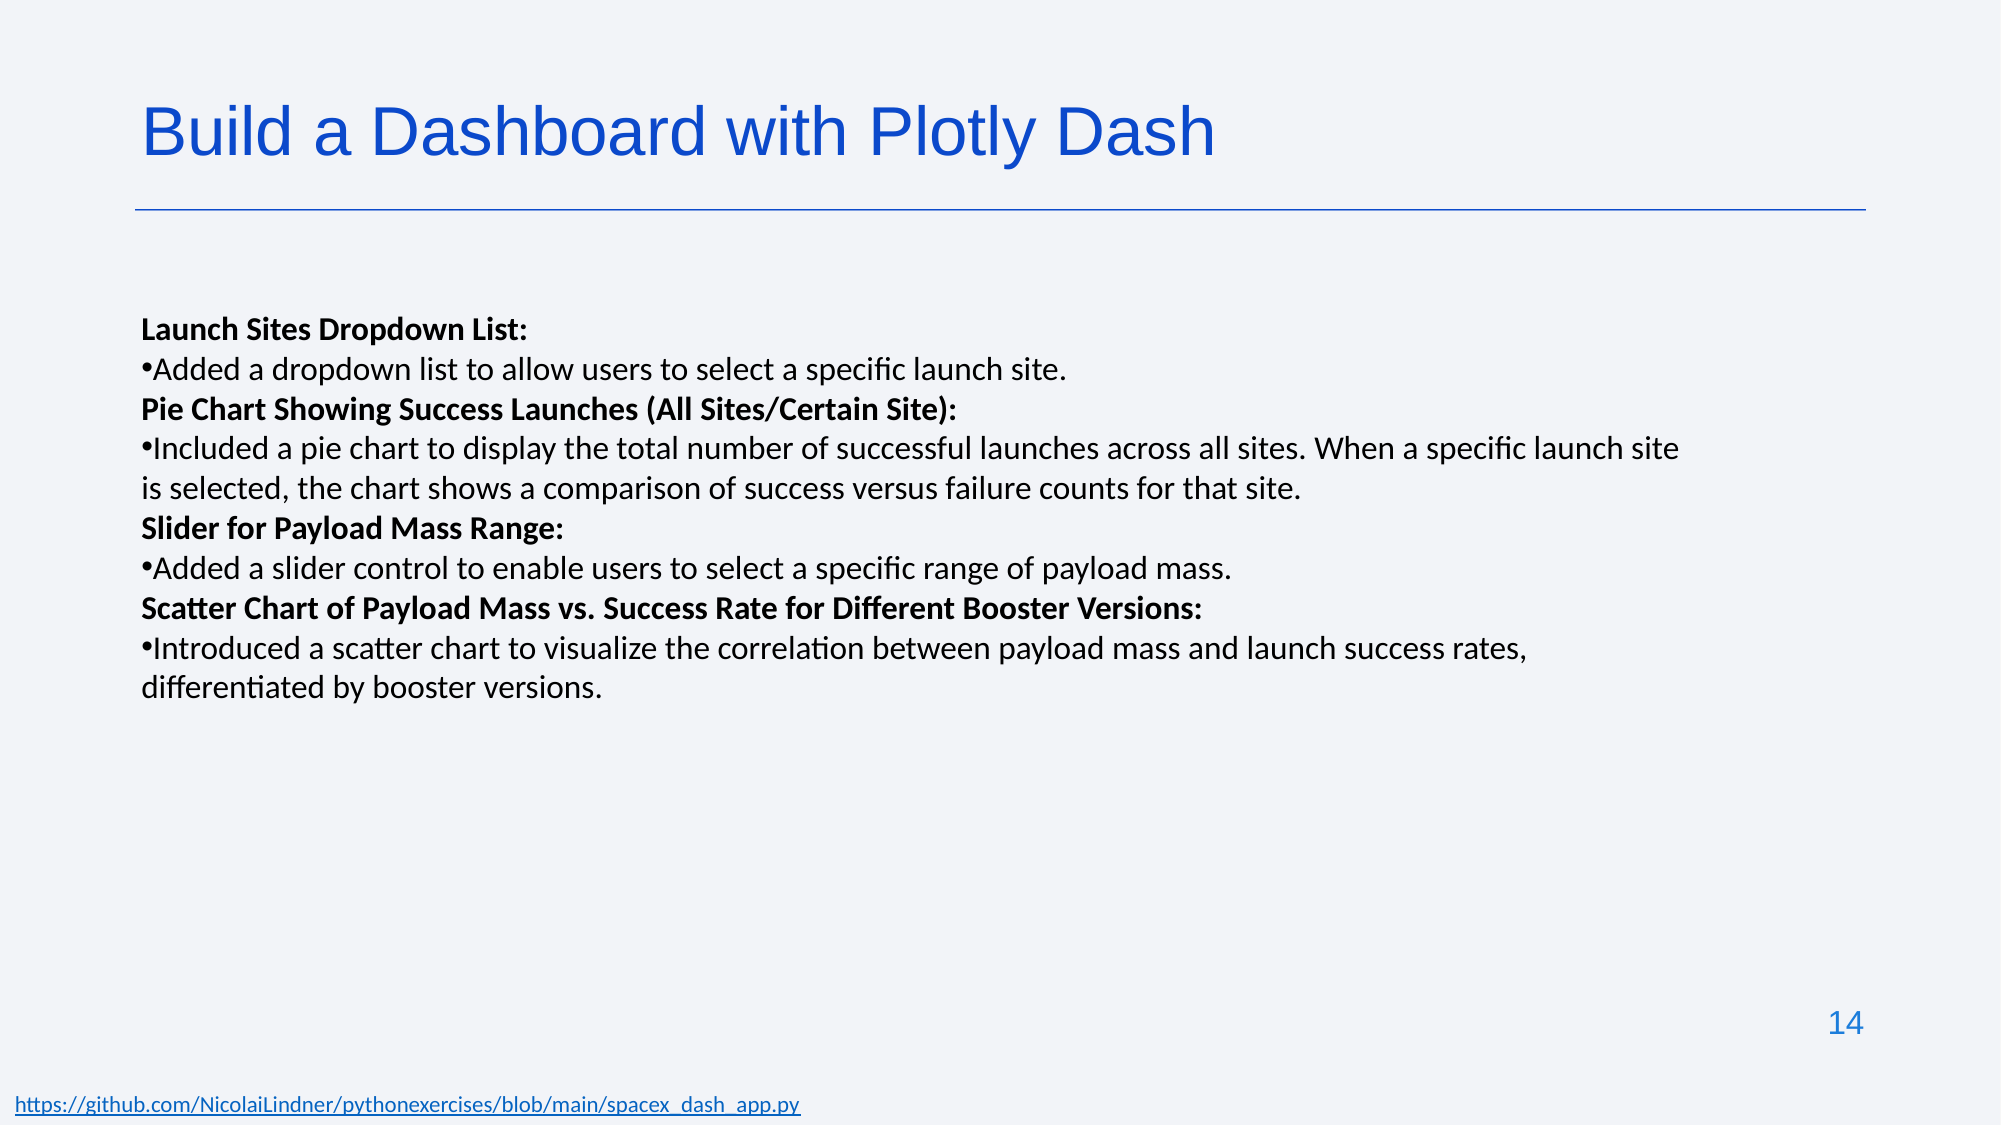

Build a Dashboard with Plotly Dash
Launch Sites Dropdown List:
Added a dropdown list to allow users to select a specific launch site.
Pie Chart Showing Success Launches (All Sites/Certain Site):
Included a pie chart to display the total number of successful launches across all sites. When a specific launch site is selected, the chart shows a comparison of success versus failure counts for that site.
Slider for Payload Mass Range:
Added a slider control to enable users to select a specific range of payload mass.
Scatter Chart of Payload Mass vs. Success Rate for Different Booster Versions:
Introduced a scatter chart to visualize the correlation between payload mass and launch success rates, differentiated by booster versions.
14
https://github.com/NicolaiLindner/pythonexercises/blob/main/spacex_dash_app.py